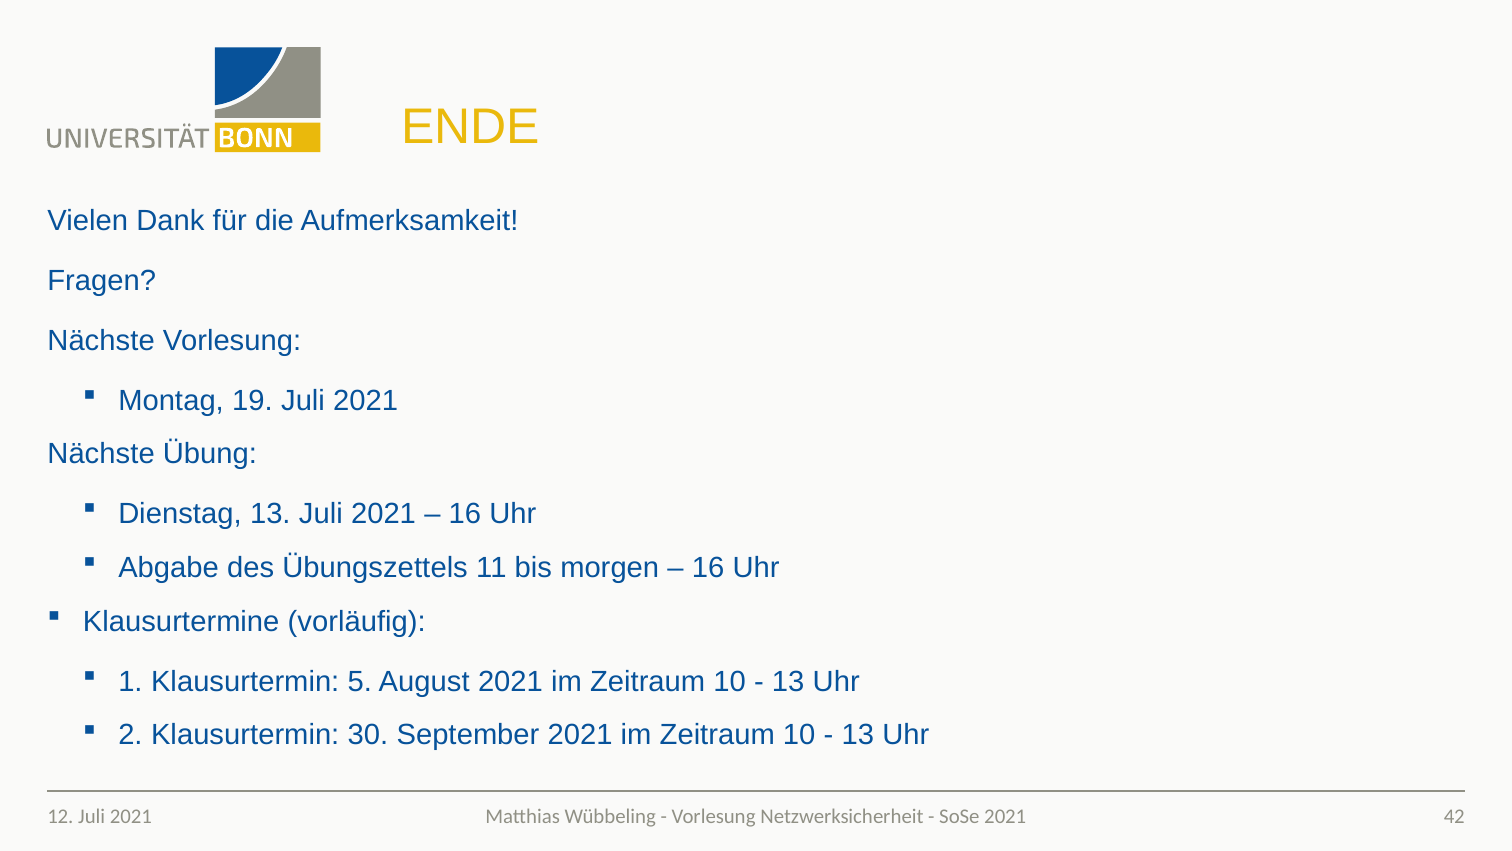

# Ende
Vielen Dank für die Aufmerksamkeit!
Fragen?
Nächste Vorlesung:
Montag, 19. Juli 2021
Nächste Übung:
Dienstag, 13. Juli 2021 – 16 Uhr
Abgabe des Übungszettels 11 bis morgen – 16 Uhr
Klausurtermine (vorläufig):
1. Klausurtermin: 5. August 2021 im Zeitraum 10 - 13 Uhr
2. Klausurtermin: 30. September 2021 im Zeitraum 10 - 13 Uhr

12. Juli 2021
42
Matthias Wübbeling - Vorlesung Netzwerksicherheit - SoSe 2021